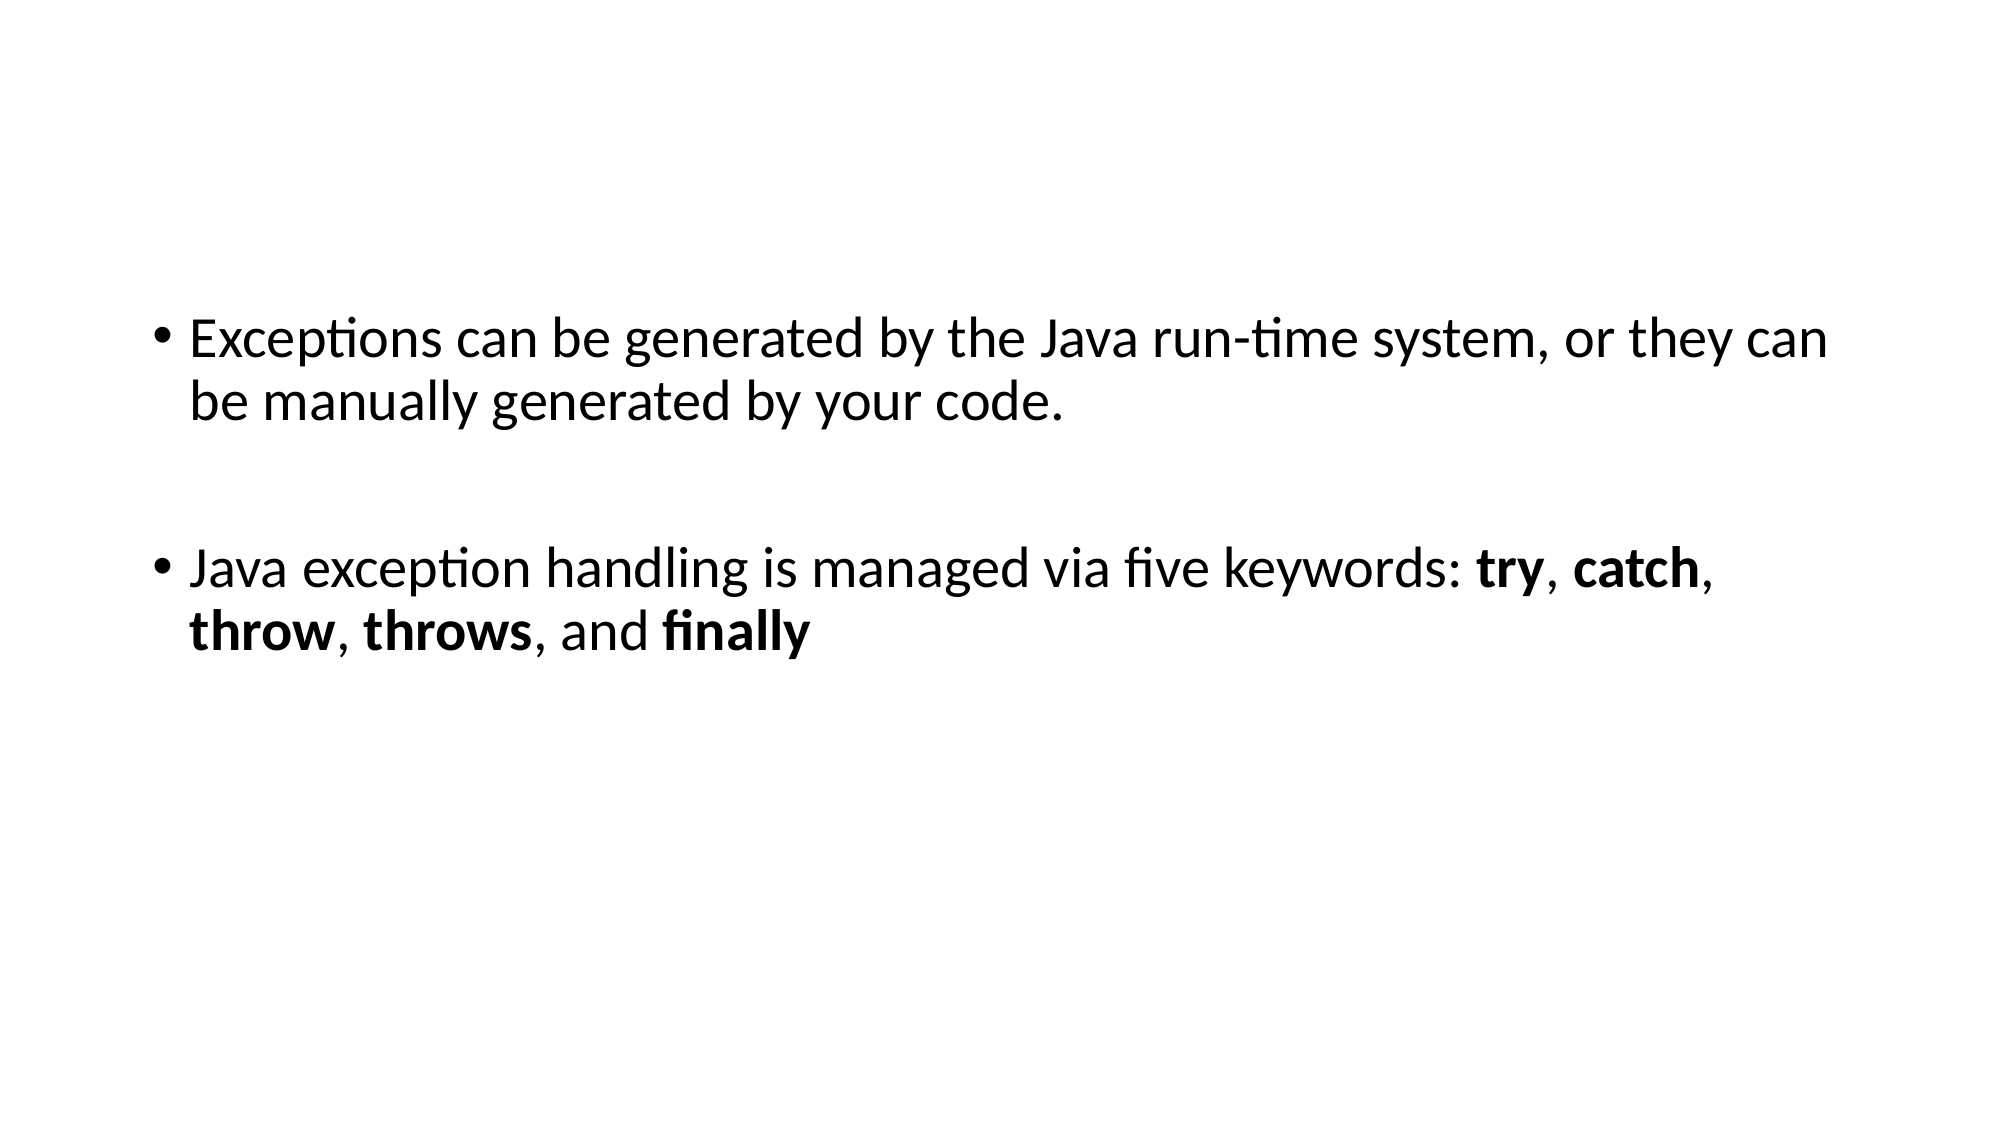

Exceptions can be generated by the Java run-time system, or they can be manually generated by your code.

Java exception handling is managed via five keywords: try, catch, throw, throws, and finally